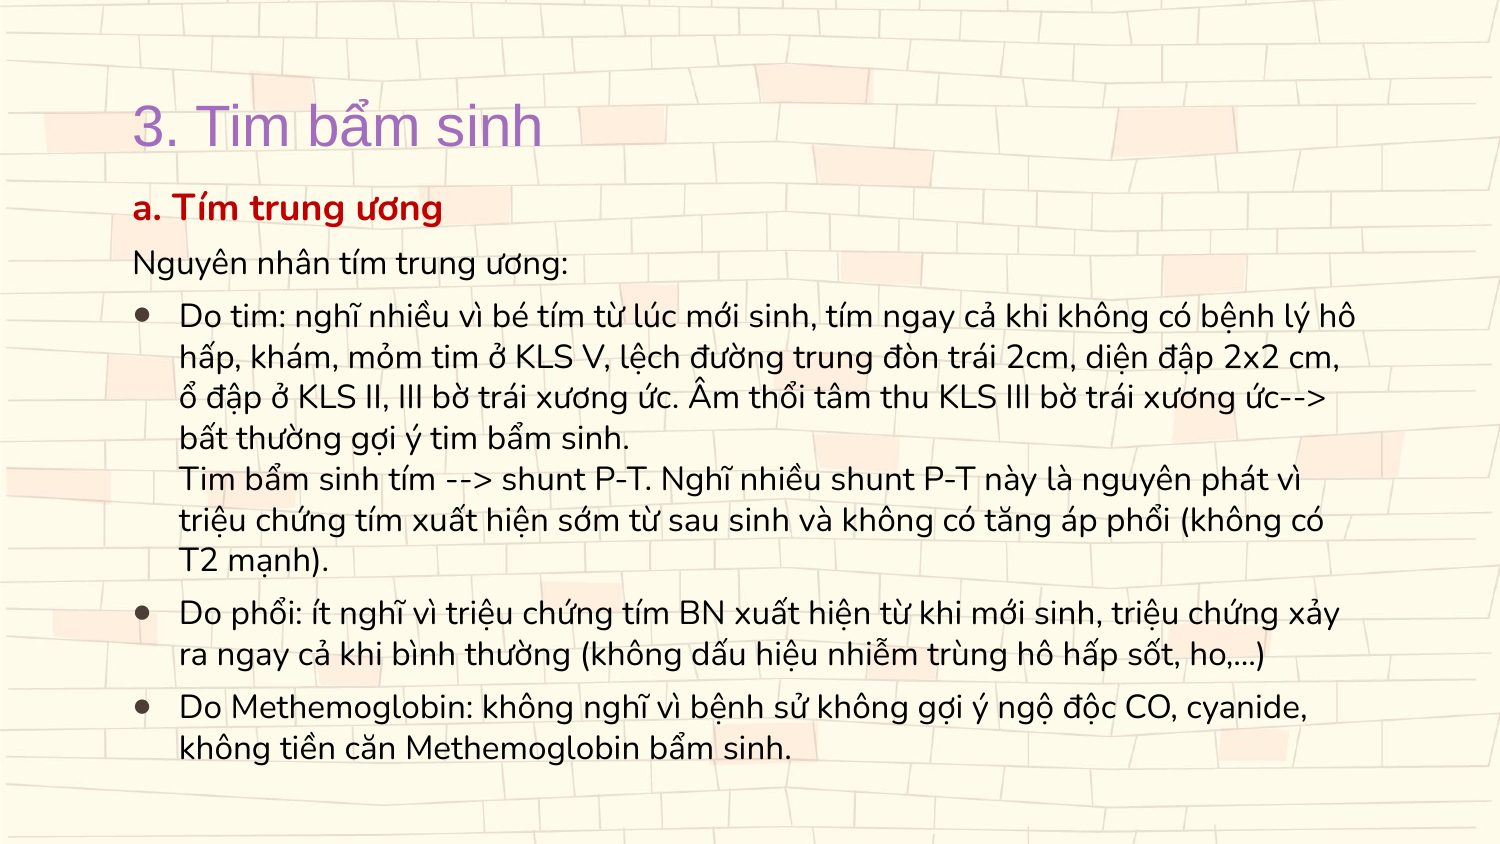

# 3. Tim bẩm sinh
a. Tím trung ương
Nguyên nhân tím trung ương:
Do tim: nghĩ nhiều vì bé tím từ lúc mới sinh, tím ngay cả khi không có bệnh lý hô hấp, khám, mỏm tim ở KLS V, lệch đường trung đòn trái 2cm, diện đập 2x2 cm, ổ đập ở KLS II, III bờ trái xương ức. Âm thổi tâm thu KLS III bờ trái xương ức--> bất thường gợi ý tim bẩm sinh.
Tim bẩm sinh tím --> shunt P-T. Nghĩ nhiều shunt P-T này là nguyên phát vì triệu chứng tím xuất hiện sớm từ sau sinh và không có tăng áp phổi (không có T2 mạnh).
Do phổi: ít nghĩ vì triệu chứng tím BN xuất hiện từ khi mới sinh, triệu chứng xảy ra ngay cả khi bình thường (không dấu hiệu nhiễm trùng hô hấp sốt, ho,...)
Do Methemoglobin: không nghĩ vì bệnh sử không gợi ý ngộ độc CO, cyanide, không tiền căn Methemoglobin bẩm sinh.